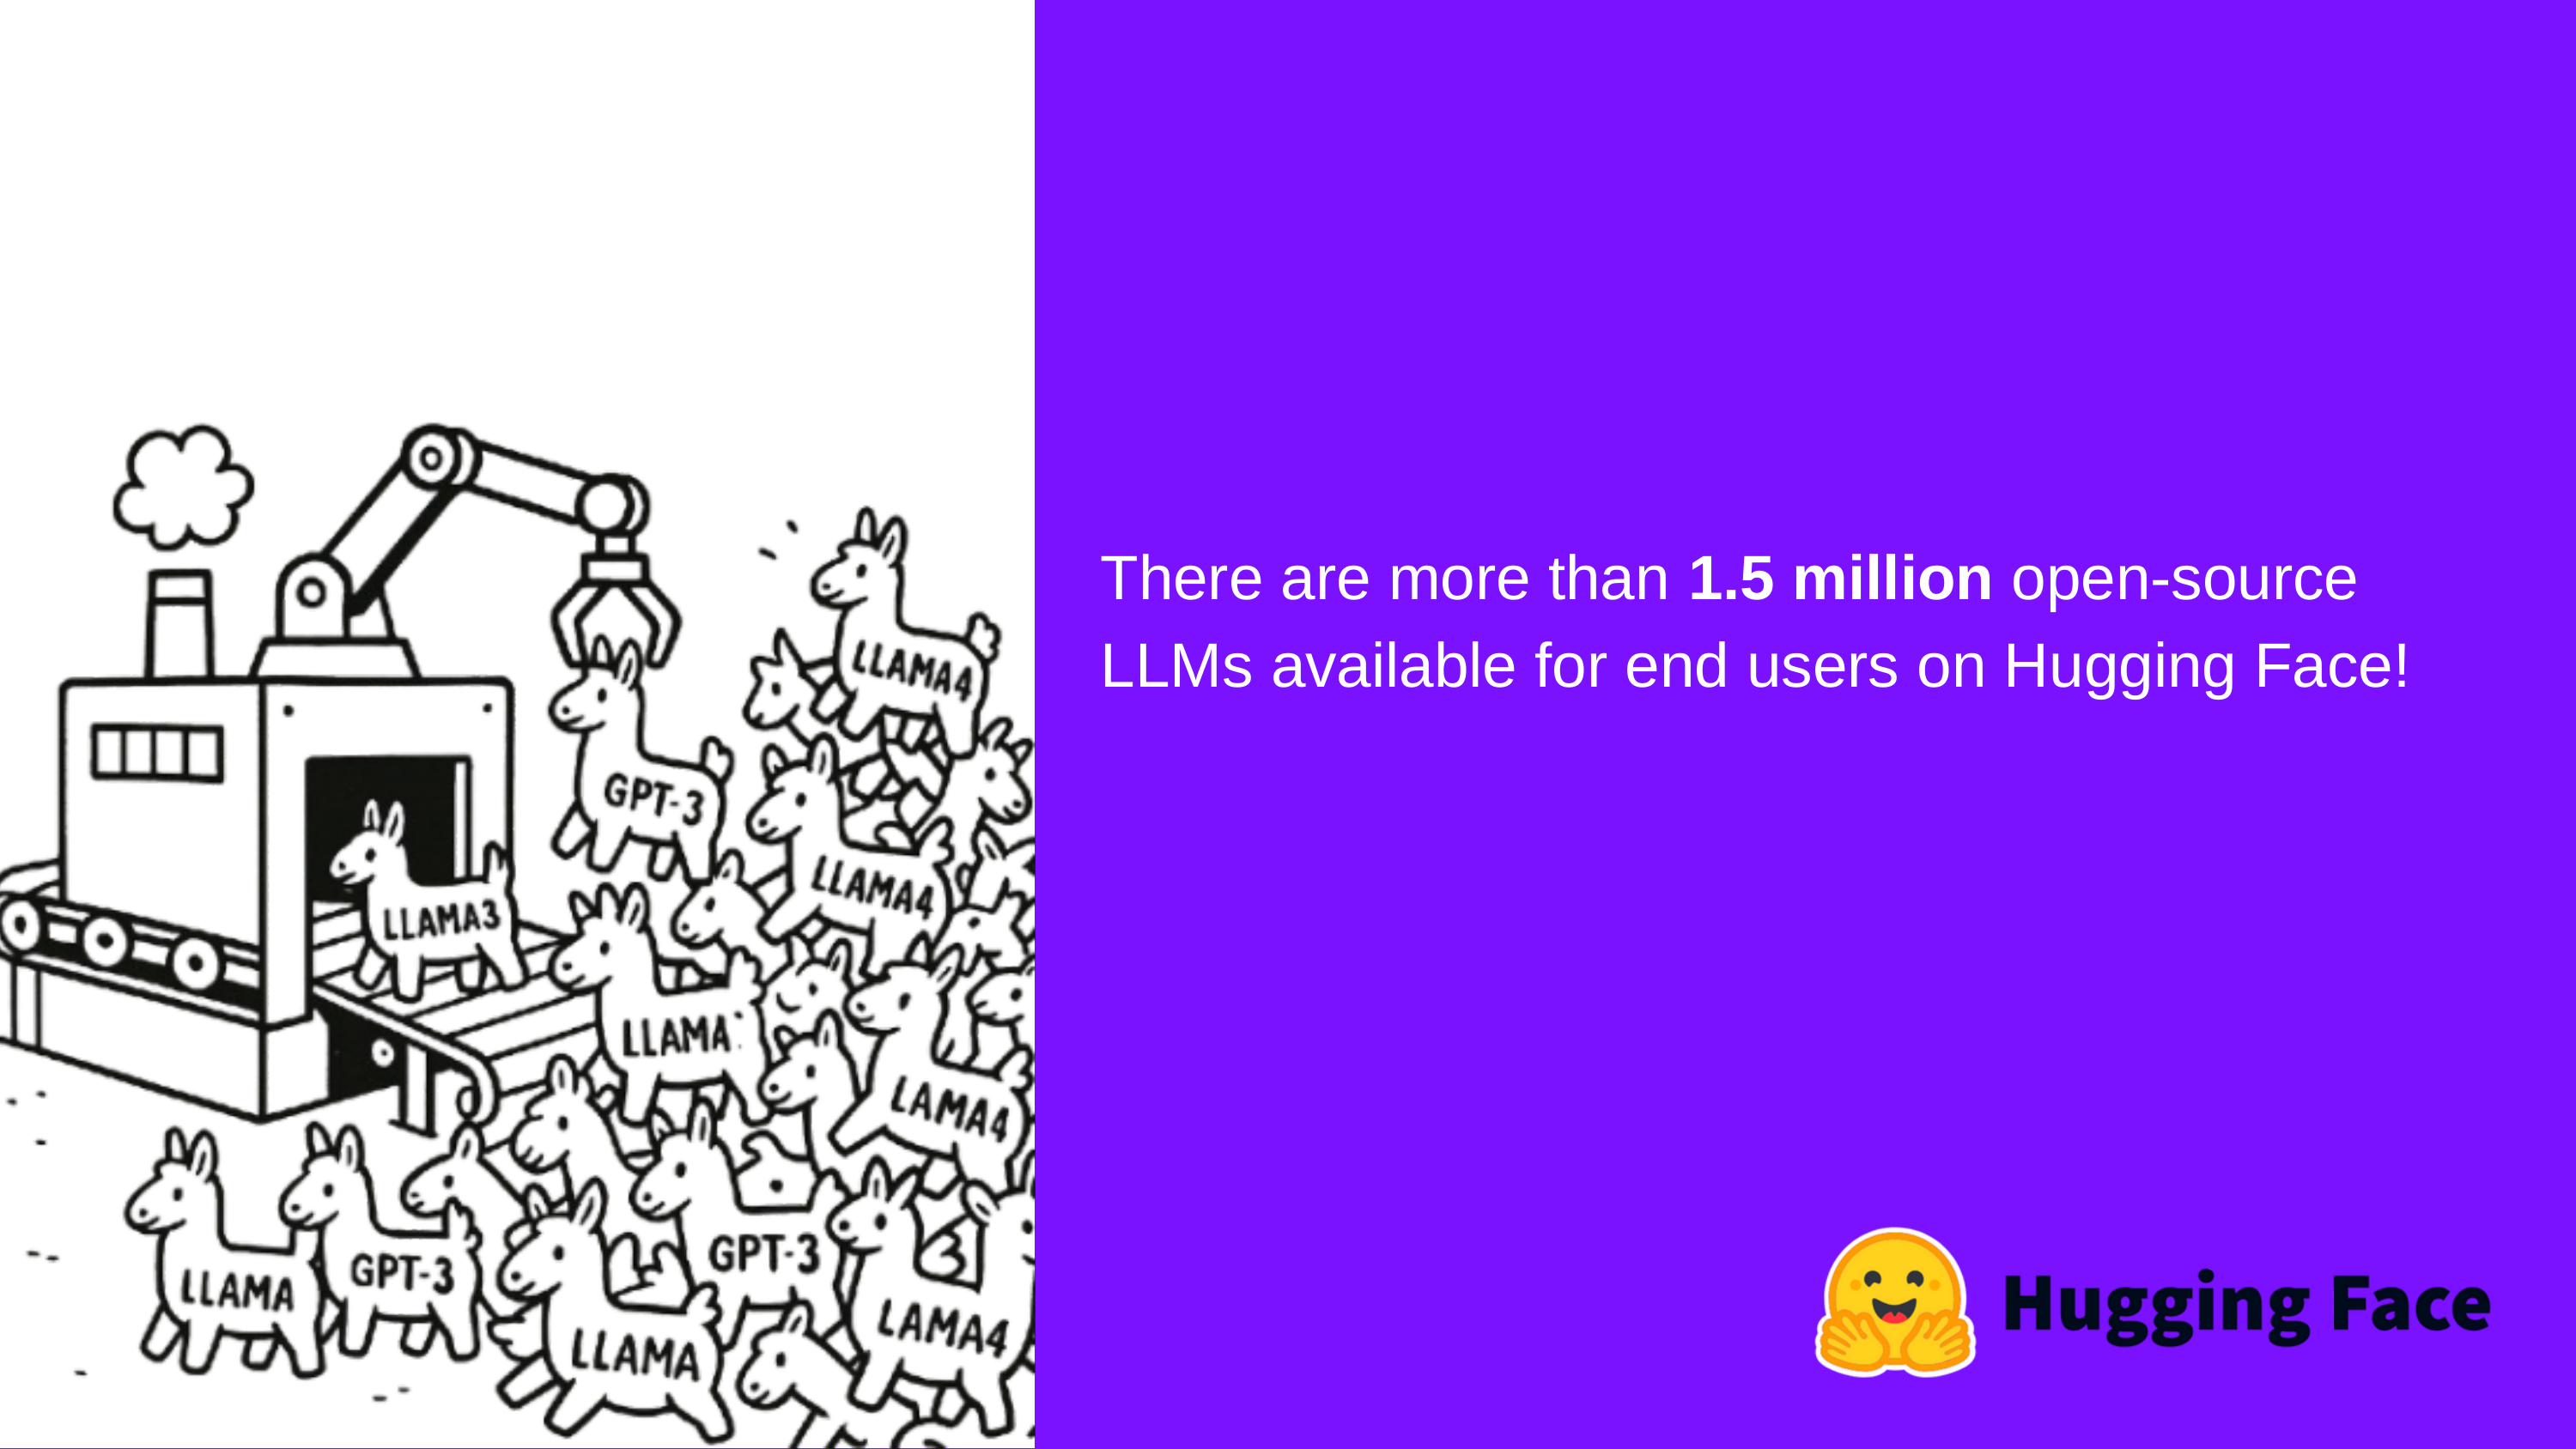

There are more than 1.5 million open-source
LLMs available for end users on Hugging Face!